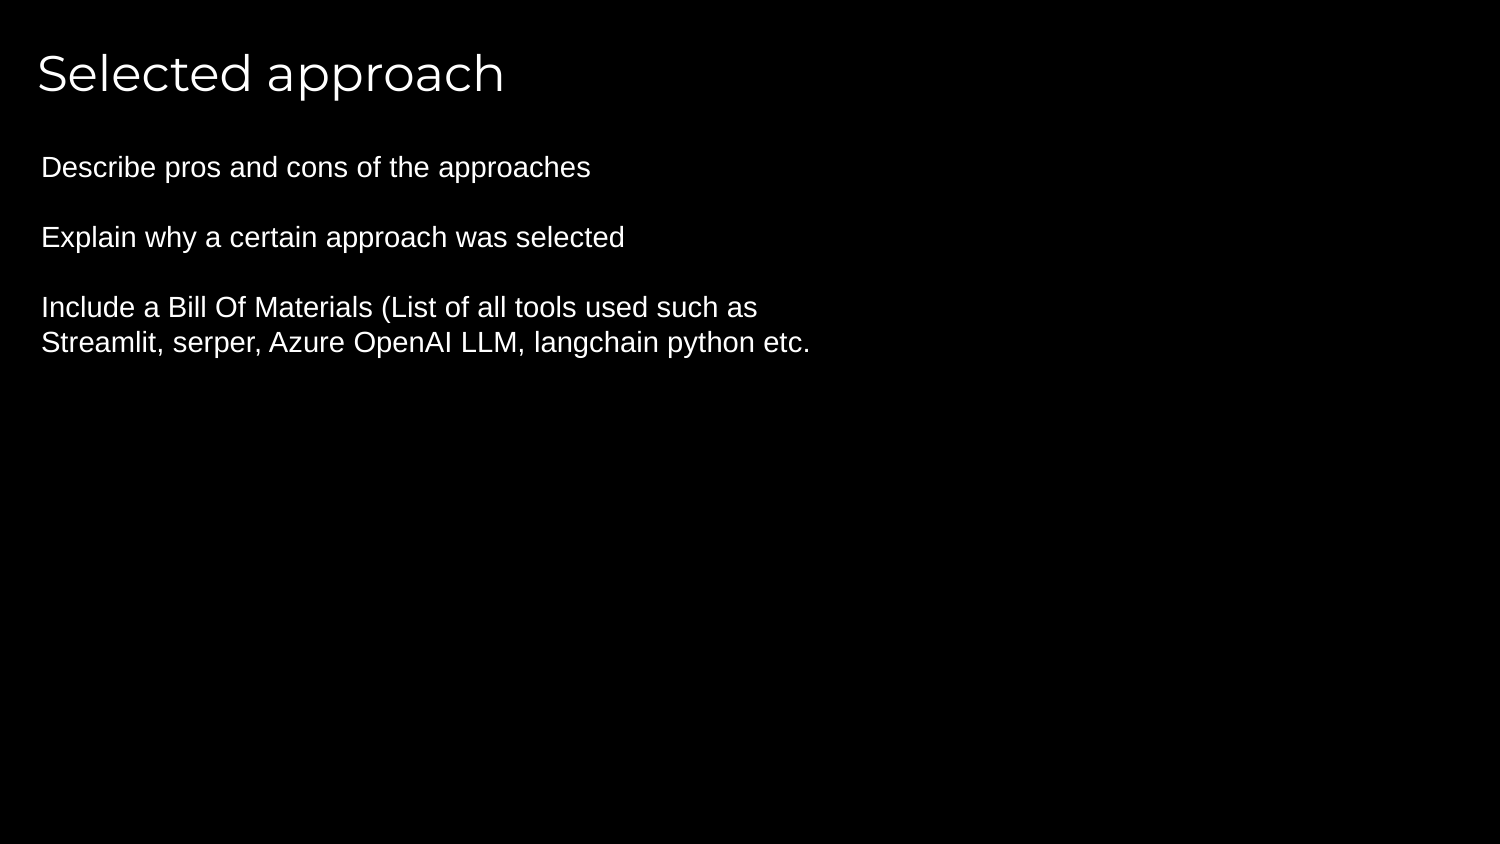

Selected approach

Describe pros and cons of the approaches

Explain why a certain approach was selected

Include a Bill Of Materials (List of all tools used such as
Streamlit, serper, Azure OpenAI LLM, langchain python etc.